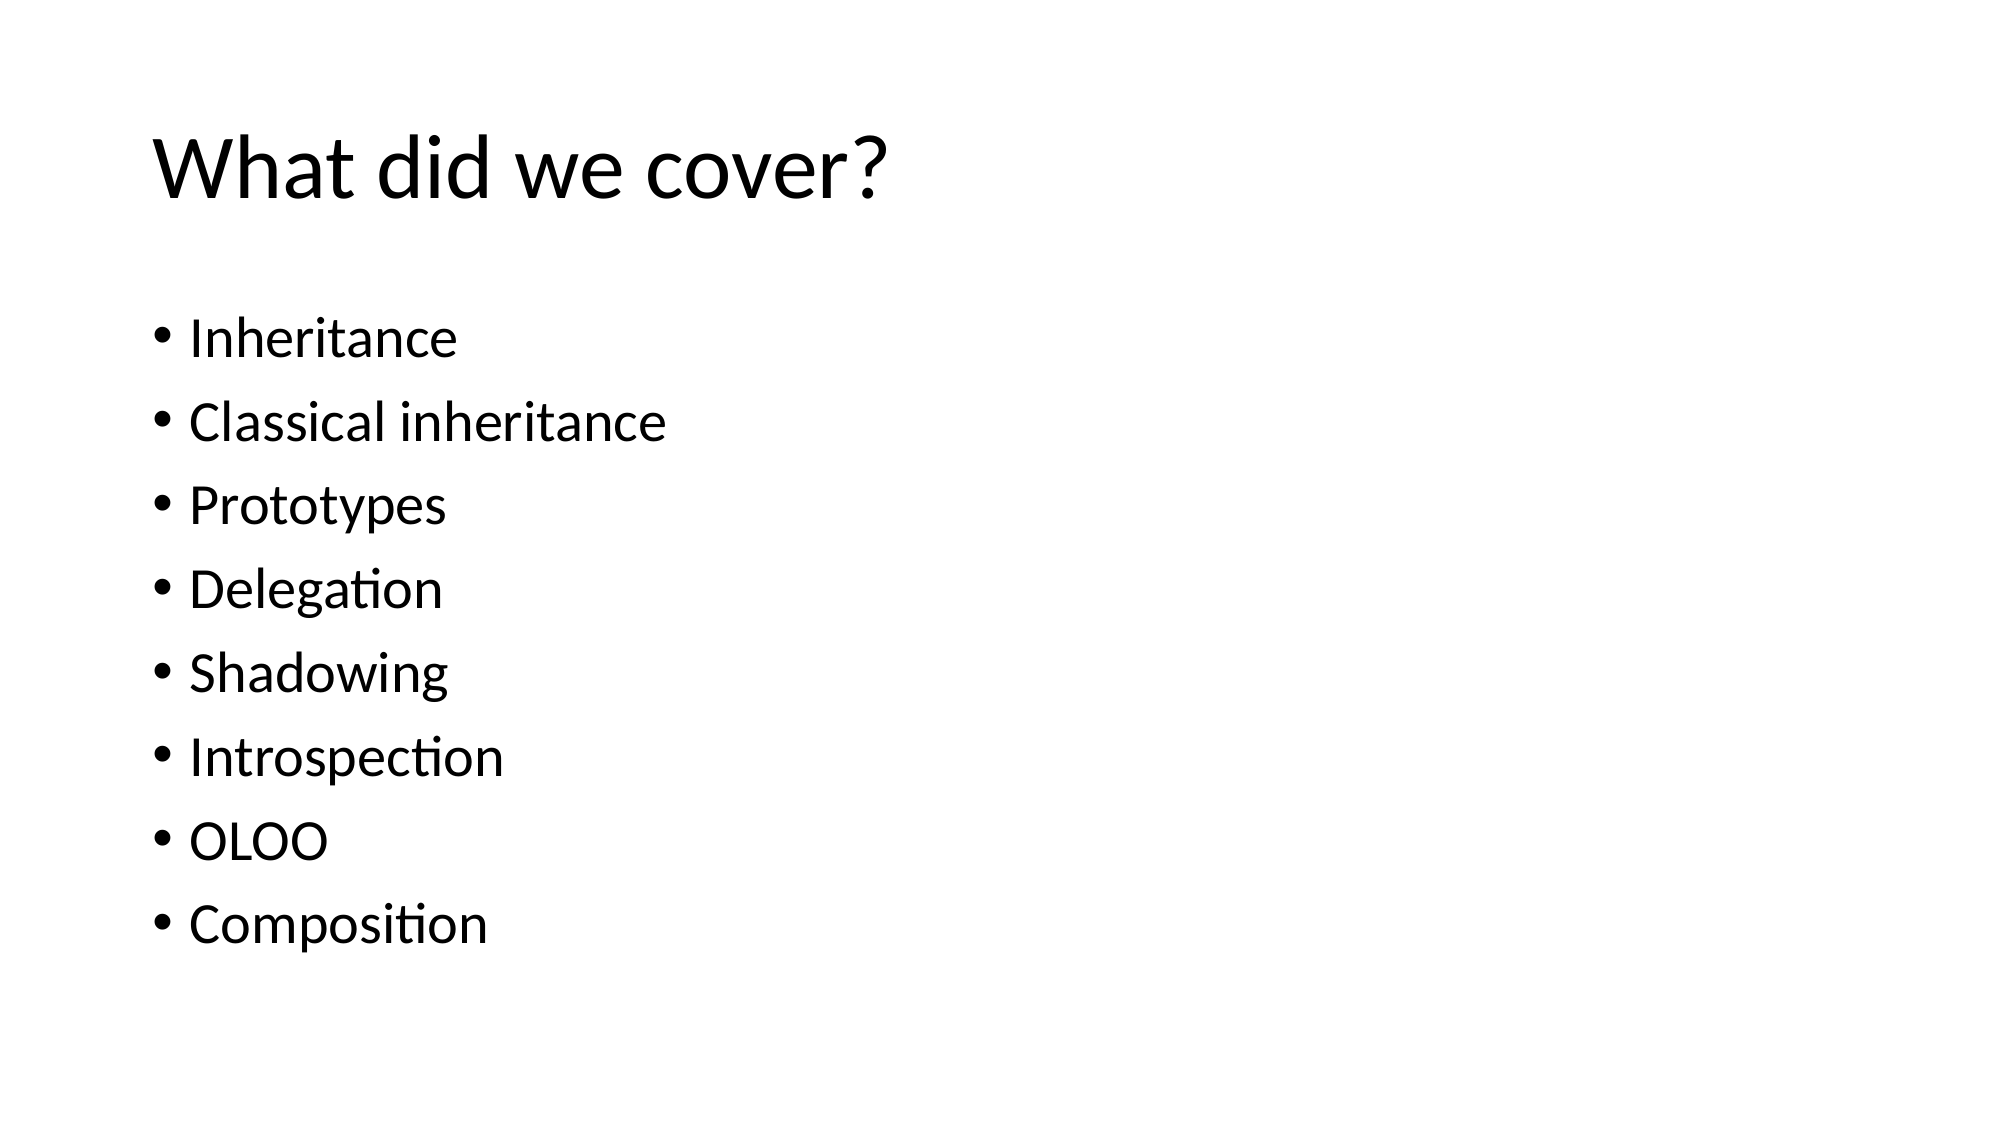

# What did we cover?
Inheritance
Classical inheritance
Prototypes
Delegation
Shadowing
Introspection
OLOO
Composition